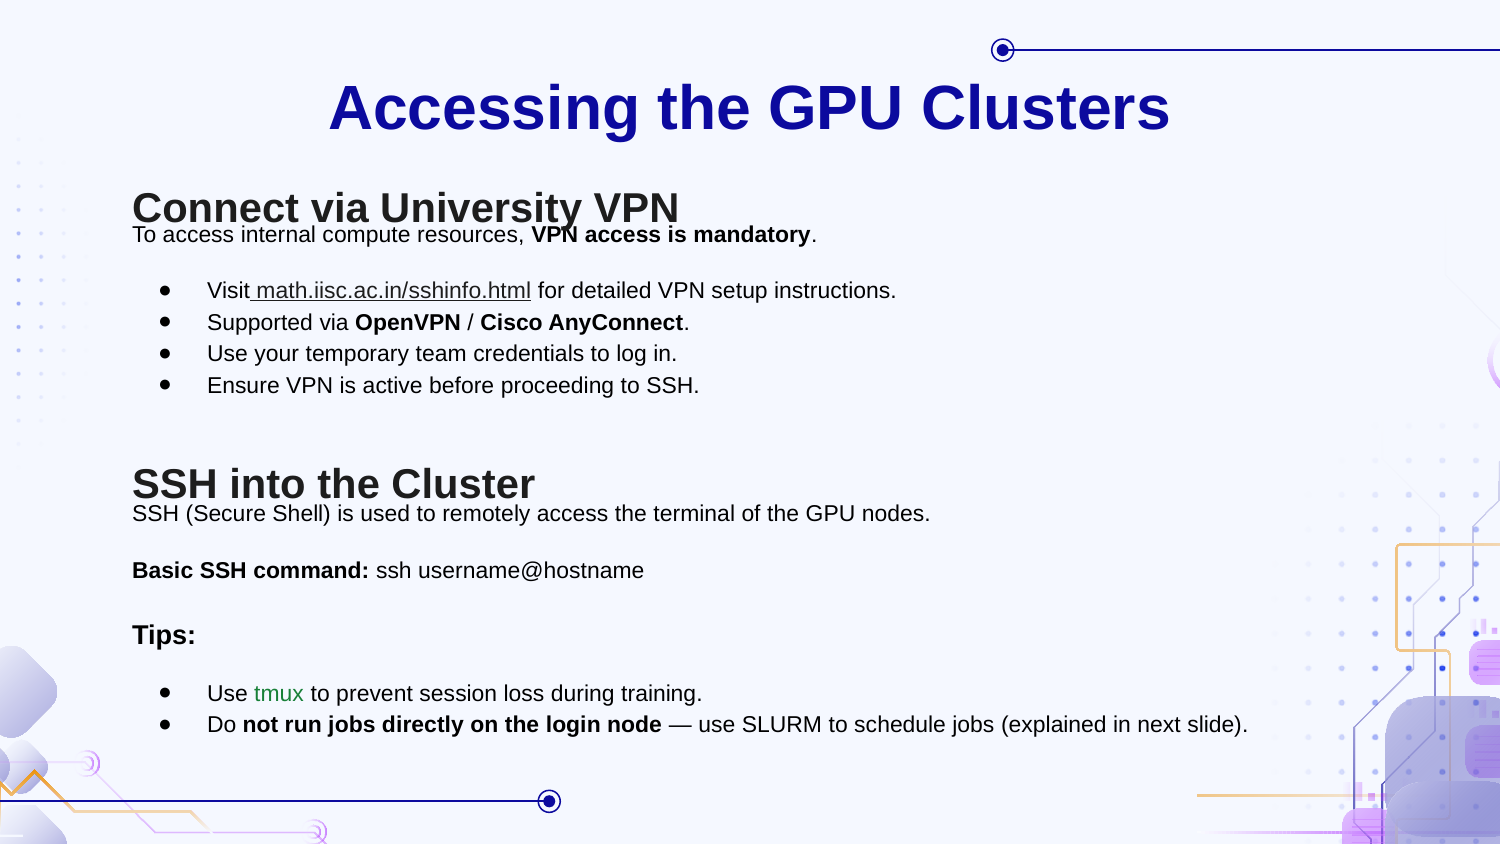

# Accessing the GPU Clusters
Connect via University VPN
To access internal compute resources, VPN access is mandatory.
Visit math.iisc.ac.in/sshinfo.html for detailed VPN setup instructions.
Supported via OpenVPN / Cisco AnyConnect.
Use your temporary team credentials to log in.
Ensure VPN is active before proceeding to SSH.

SSH into the Cluster
SSH (Secure Shell) is used to remotely access the terminal of the GPU nodes.
Basic SSH command: ssh username@hostname
Tips:
Use tmux to prevent session loss during training.
Do not run jobs directly on the login node — use SLURM to schedule jobs (explained in next slide).